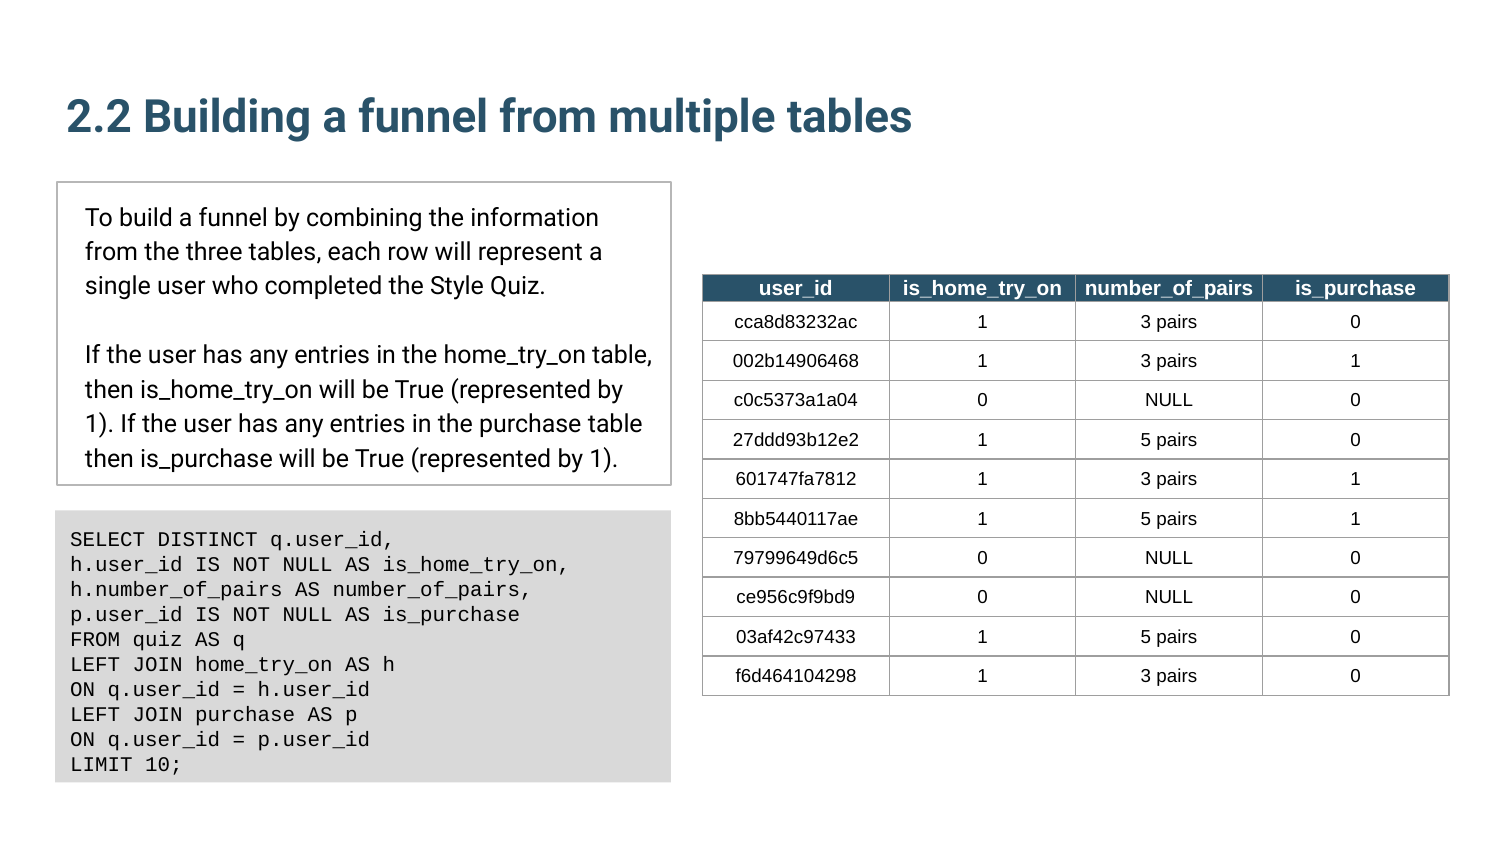

2.2 Building a funnel from multiple tables
To build a funnel by combining the information from the three tables, each row will represent a single user who completed the Style Quiz.

If the user has any entries in the home_try_on table, then is_home_try_on will be True (represented by 1). If the user has any entries in the purchase table then is_purchase will be True (represented by 1).

| user\_id | is\_home\_try\_on | number\_of\_pairs | is\_purchase |
| --- | --- | --- | --- |
| cca8d83232ac | 1 | 3 pairs | 0 |
| 002b14906468 | 1 | 3 pairs | 1 |
| c0c5373a1a04 | 0 | NULL | 0 |
| 27ddd93b12e2 | 1 | 5 pairs | 0 |
| 601747fa7812 | 1 | 3 pairs | 1 |
| 8bb5440117ae | 1 | 5 pairs | 1 |
| 79799649d6c5 | 0 | NULL | 0 |
| ce956c9f9bd9 | 0 | NULL | 0 |
| 03af42c97433 | 1 | 5 pairs | 0 |
| f6d464104298 | 1 | 3 pairs | 0 |
SELECT DISTINCT q.user_id,
h.user_id IS NOT NULL AS is_home_try_on, h.number_of_pairs AS number_of_pairs,
p.user_id IS NOT NULL AS is_purchase
FROM quiz AS q
LEFT JOIN home_try_on AS h
ON q.user_id = h.user_id
LEFT JOIN purchase AS p
ON q.user_id = p.user_id
LIMIT 10;